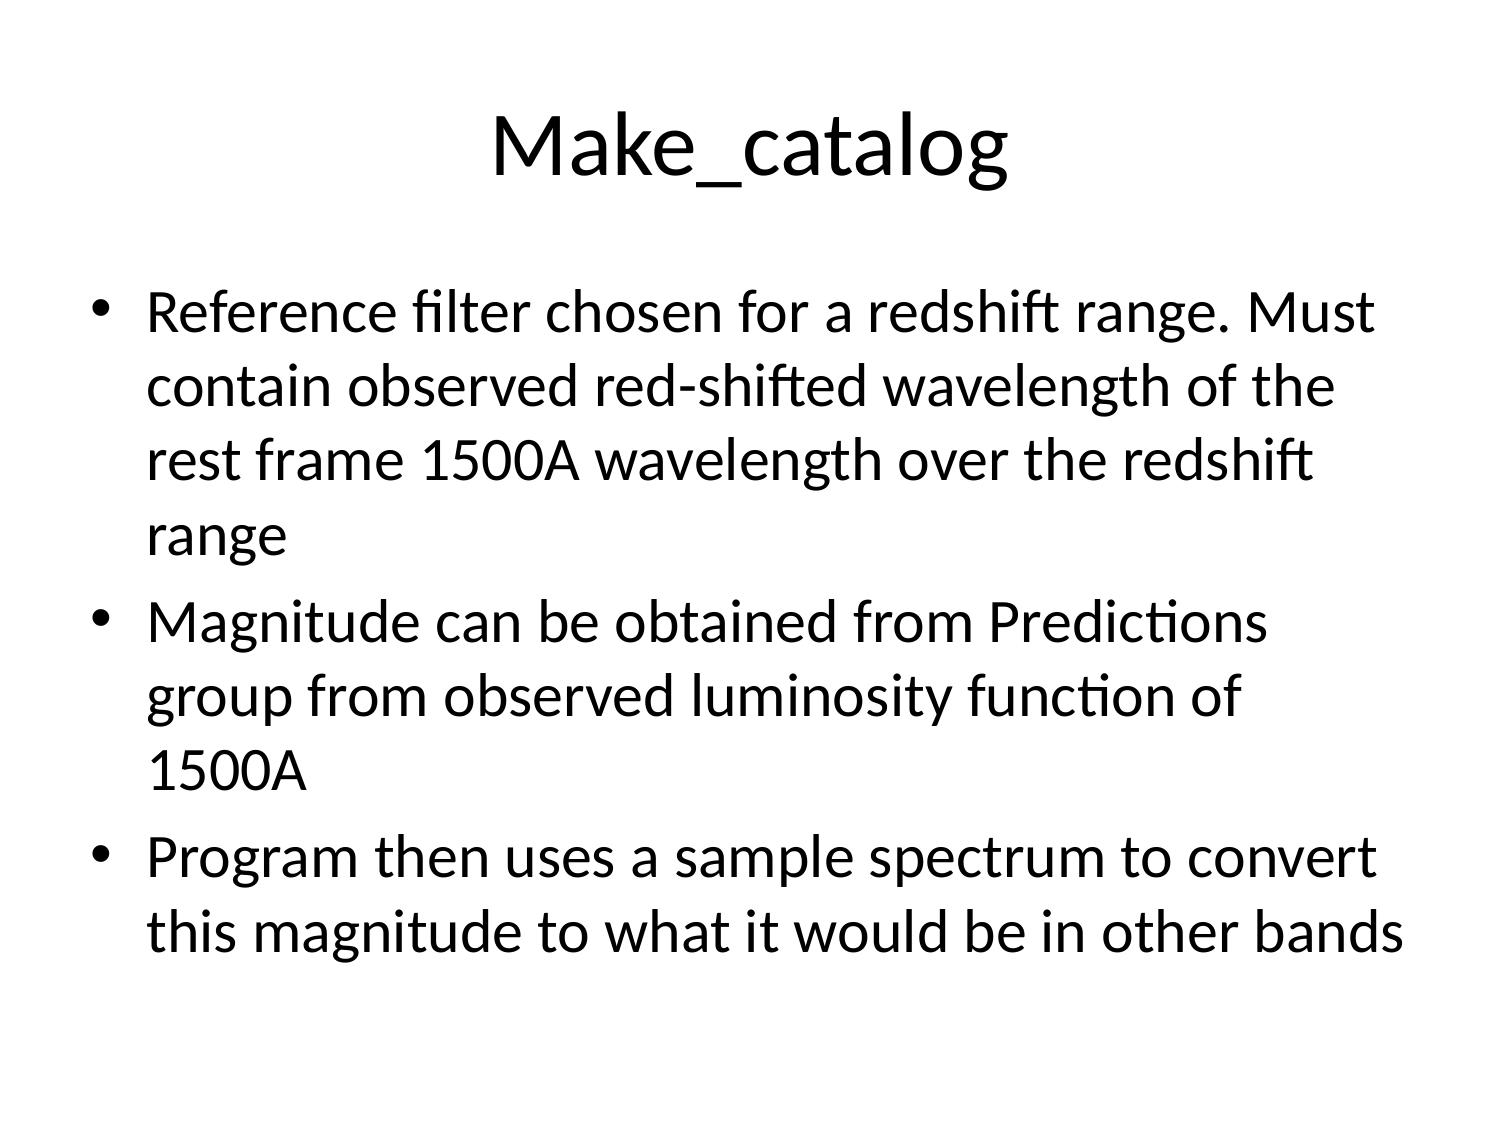

# Make_catalog
Reference filter chosen for a redshift range. Must contain observed red-shifted wavelength of the rest frame 1500A wavelength over the redshift range
Magnitude can be obtained from Predictions group from observed luminosity function of 1500A
Program then uses a sample spectrum to convert this magnitude to what it would be in other bands